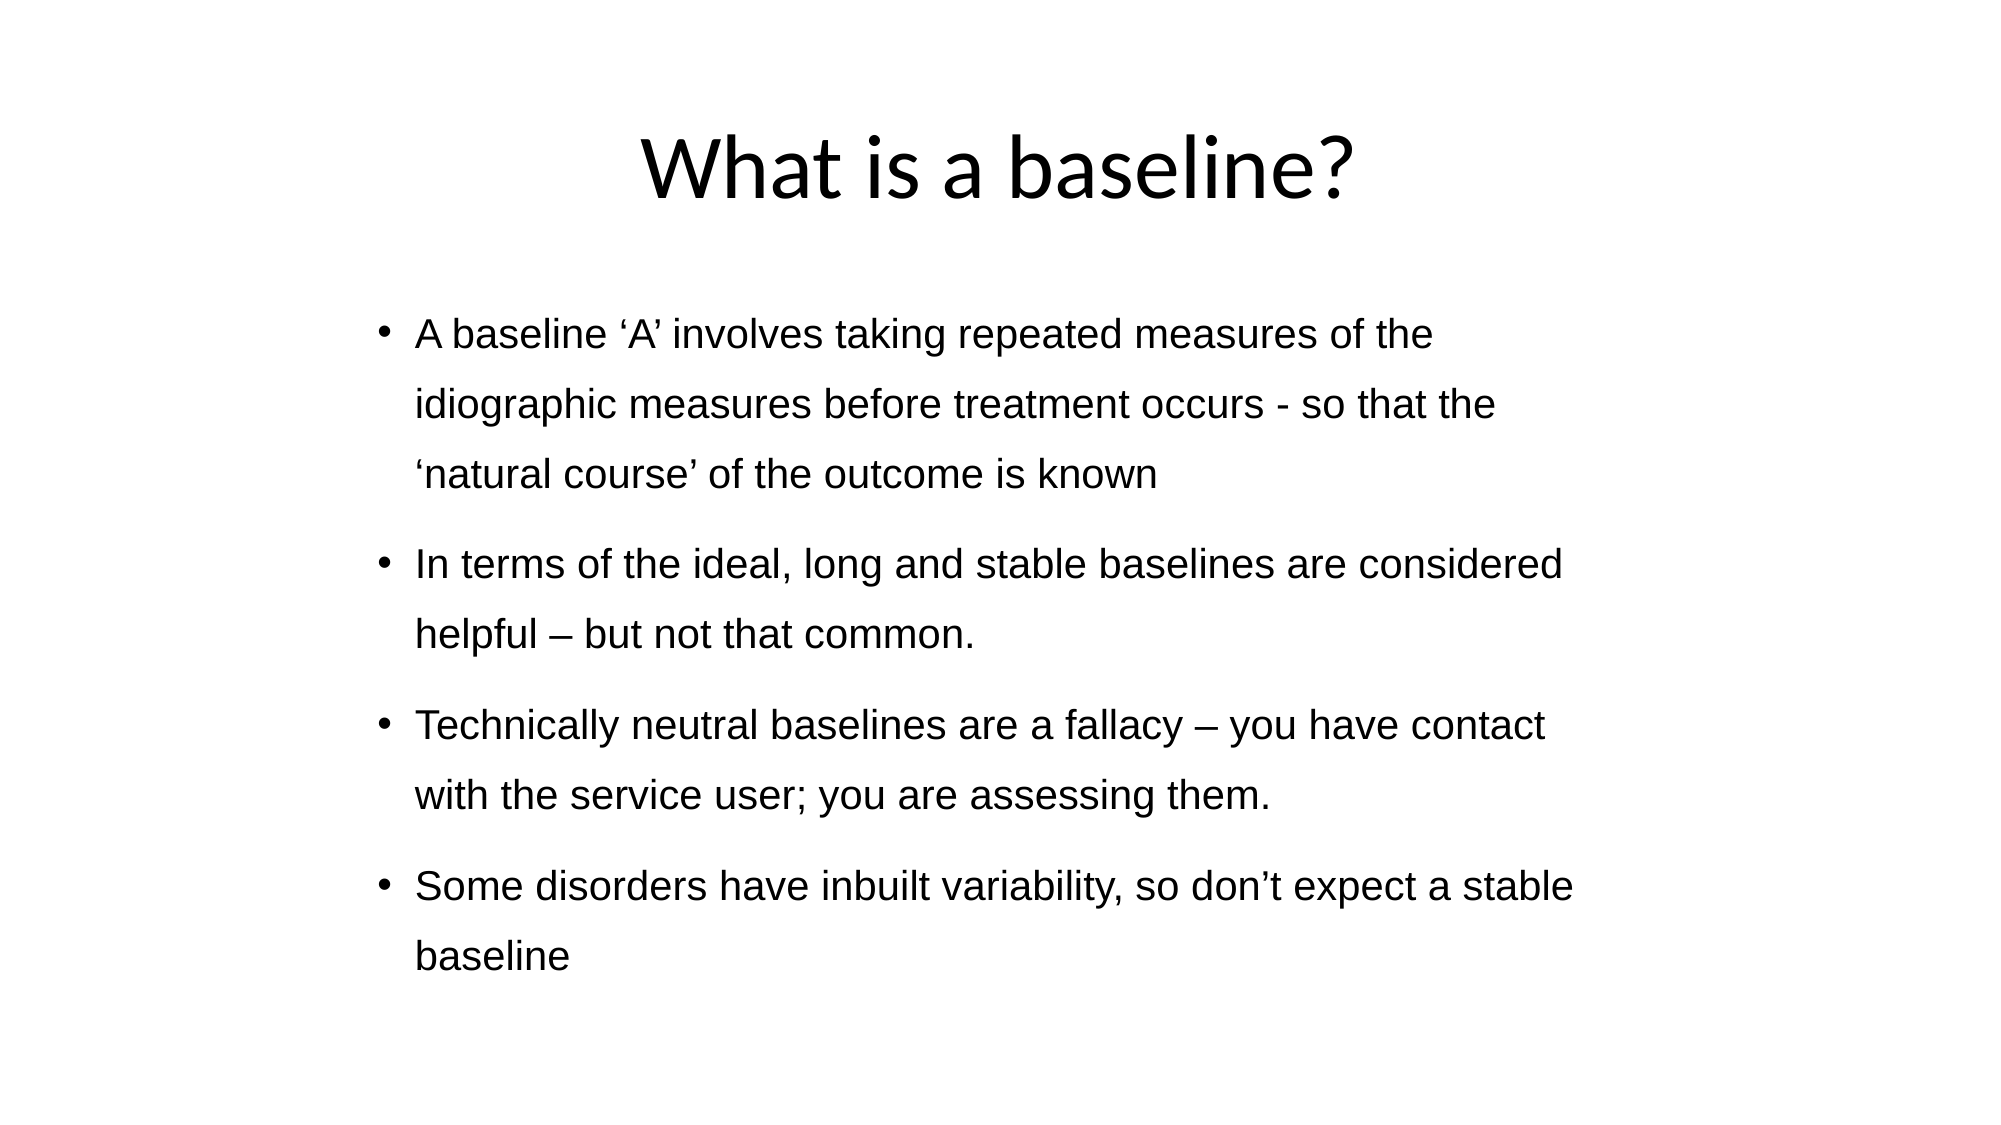

# What is a baseline?
A baseline ‘A’ involves taking repeated measures of the idiographic measures before treatment occurs - so that the ‘natural course’ of the outcome is known
In terms of the ideal, long and stable baselines are considered helpful – but not that common.
Technically neutral baselines are a fallacy – you have contact with the service user; you are assessing them.
Some disorders have inbuilt variability, so don’t expect a stable baseline